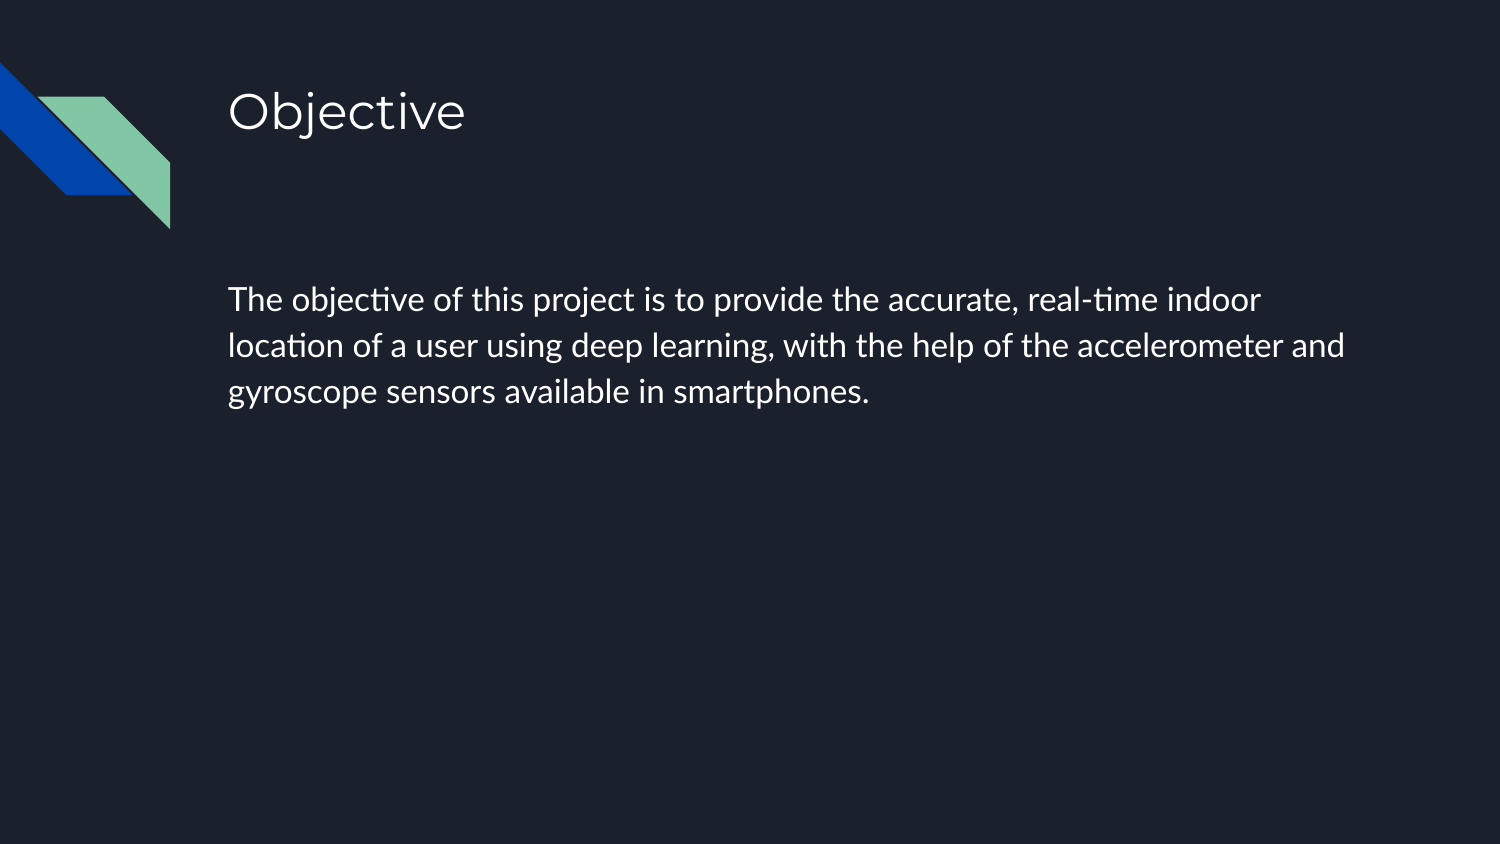

# Objective
The objective of this project is to provide the accurate, real-time indoor location of a user using deep learning, with the help of the accelerometer and gyroscope sensors available in smartphones.